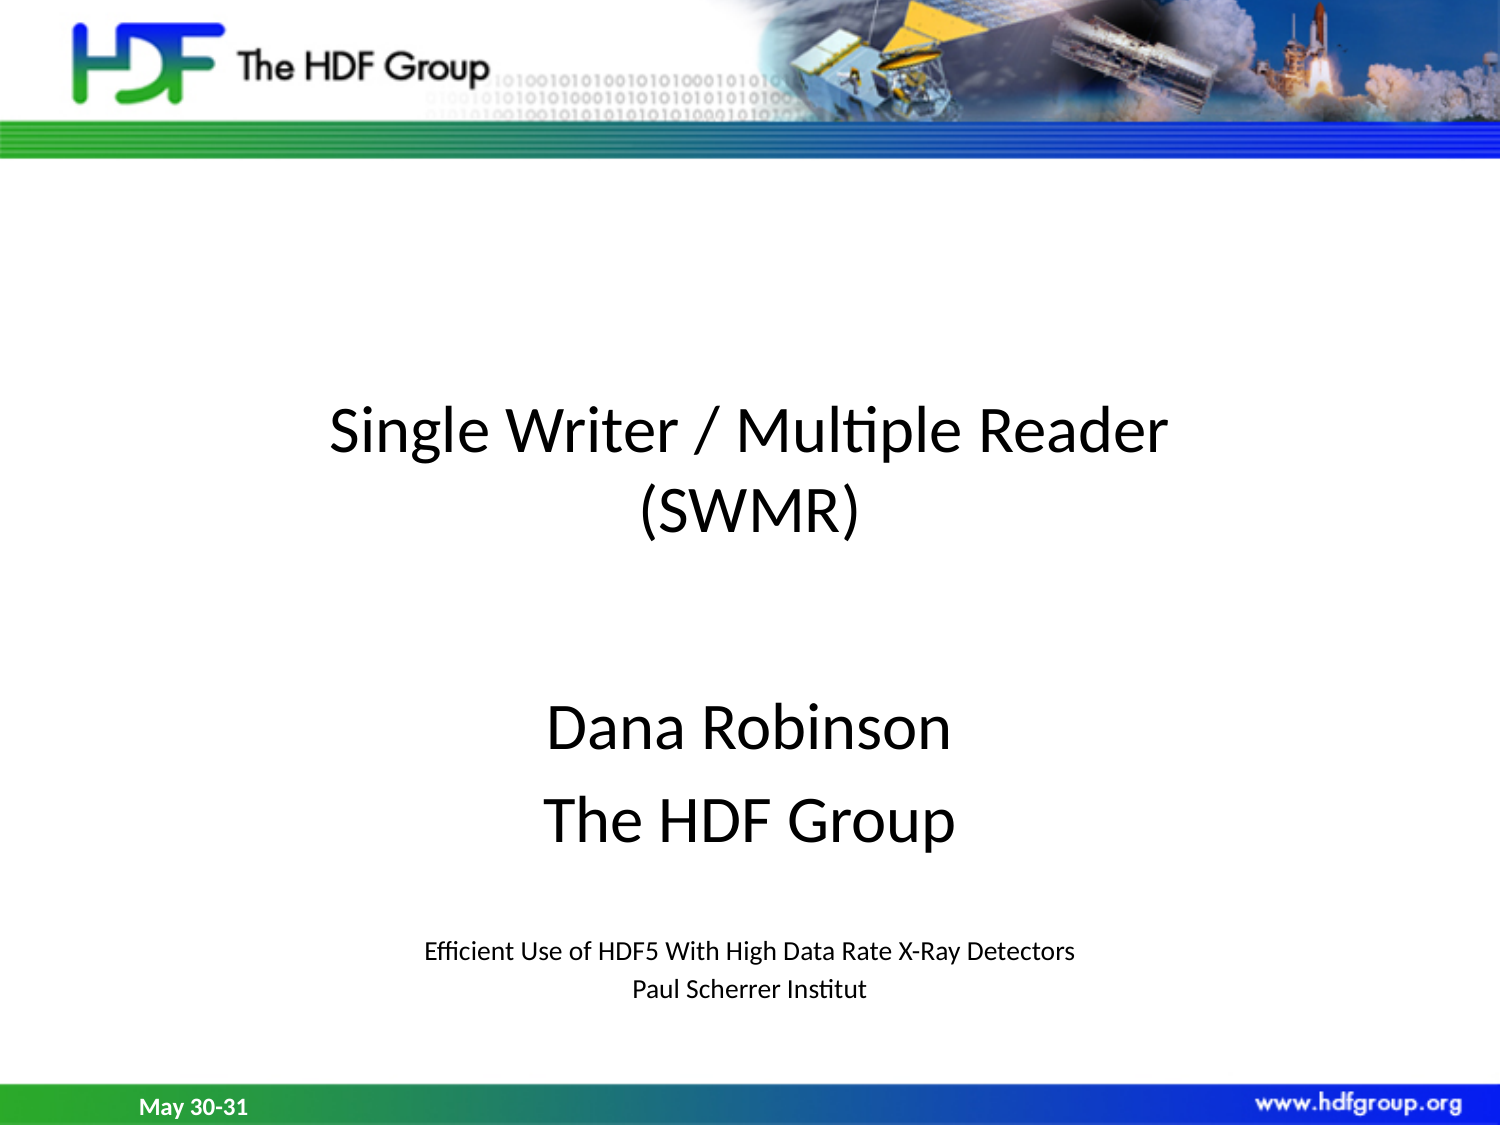

# Single Writer / Multiple Reader (SWMR)
Dana Robinson
The HDF Group
Efficient Use of HDF5 With High Data Rate X-Ray Detectors
Paul Scherrer Institut